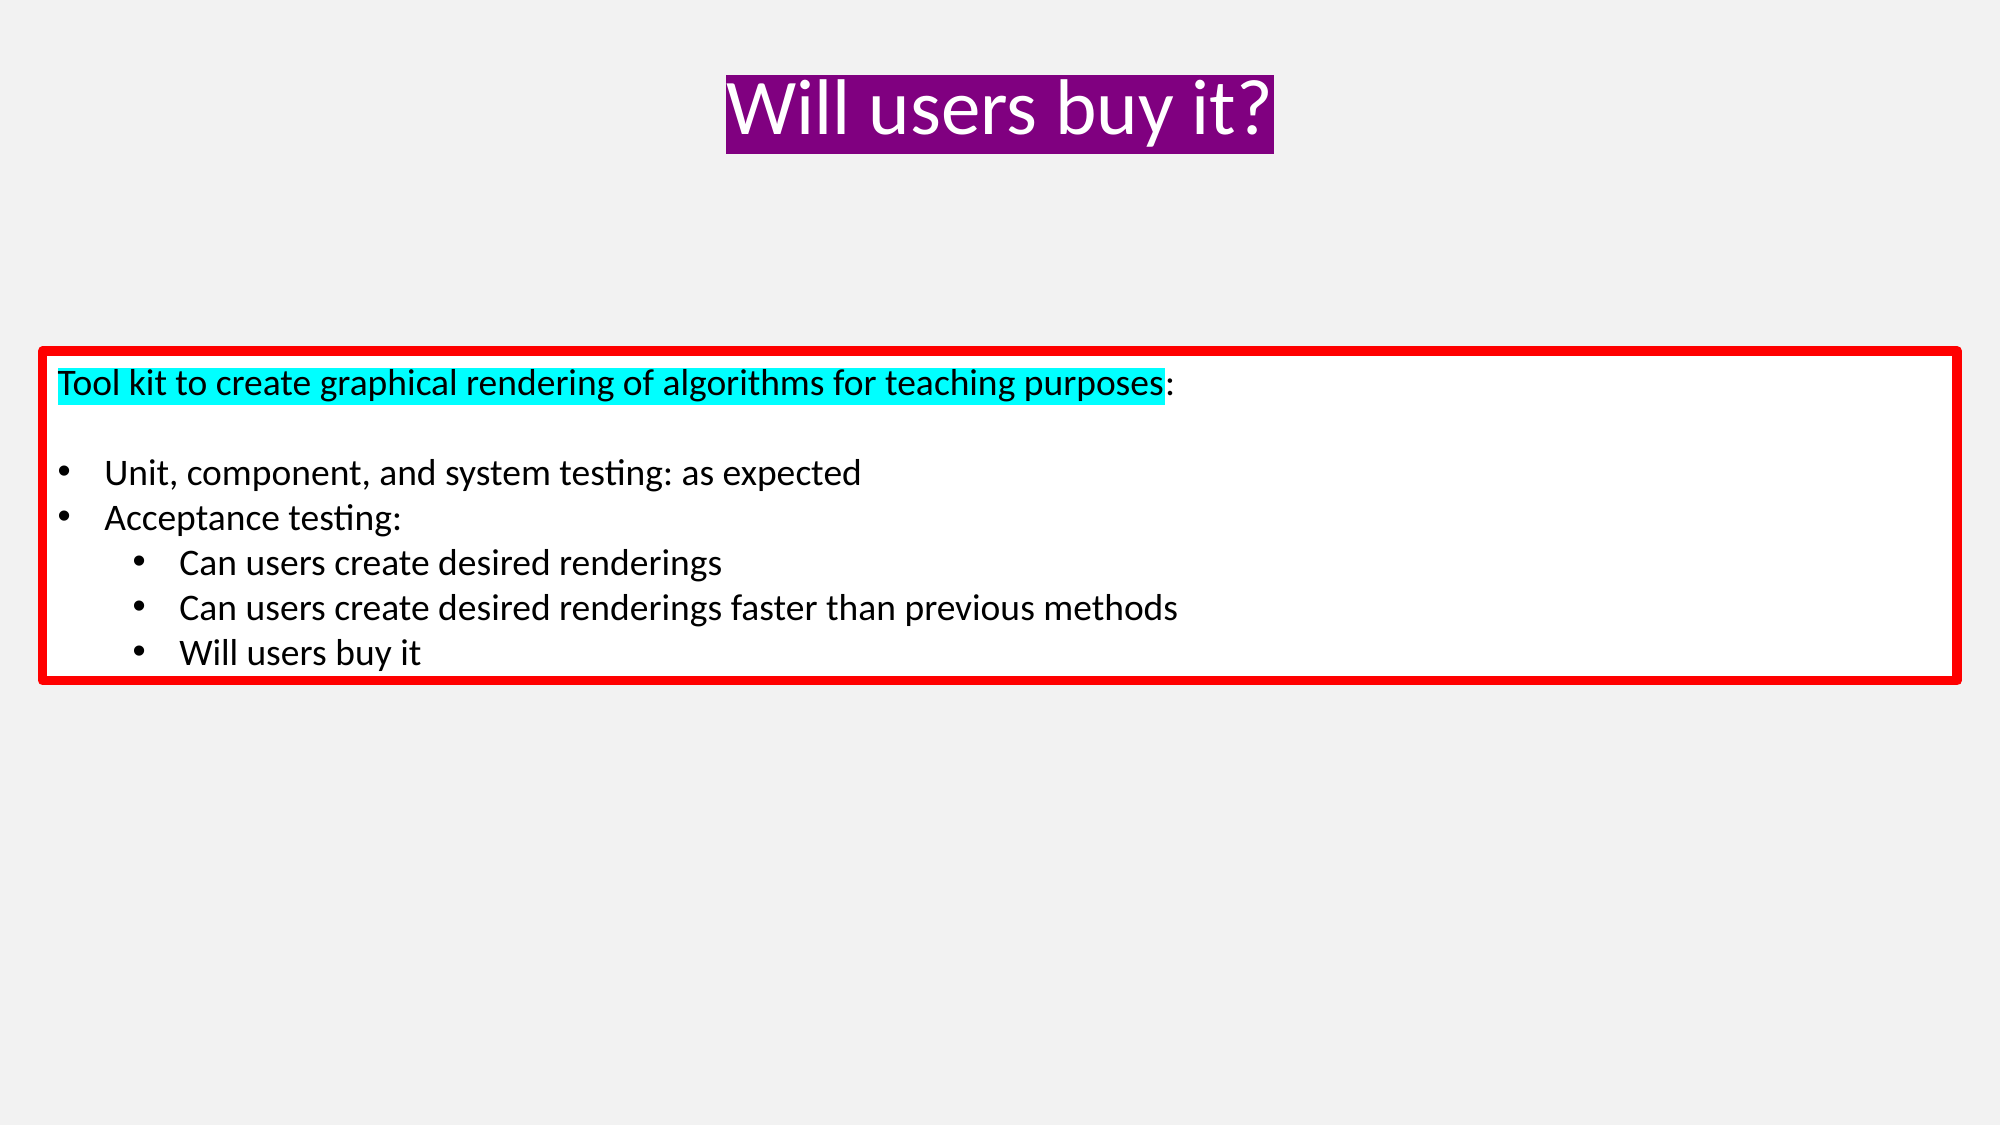

# Will users buy it?
Tool kit to create graphical rendering of algorithms for teaching purposes:

Unit, component, and system testing: as expected
Acceptance testing:
Can users create desired renderings
Can users create desired renderings faster than previous methods
Will users buy it